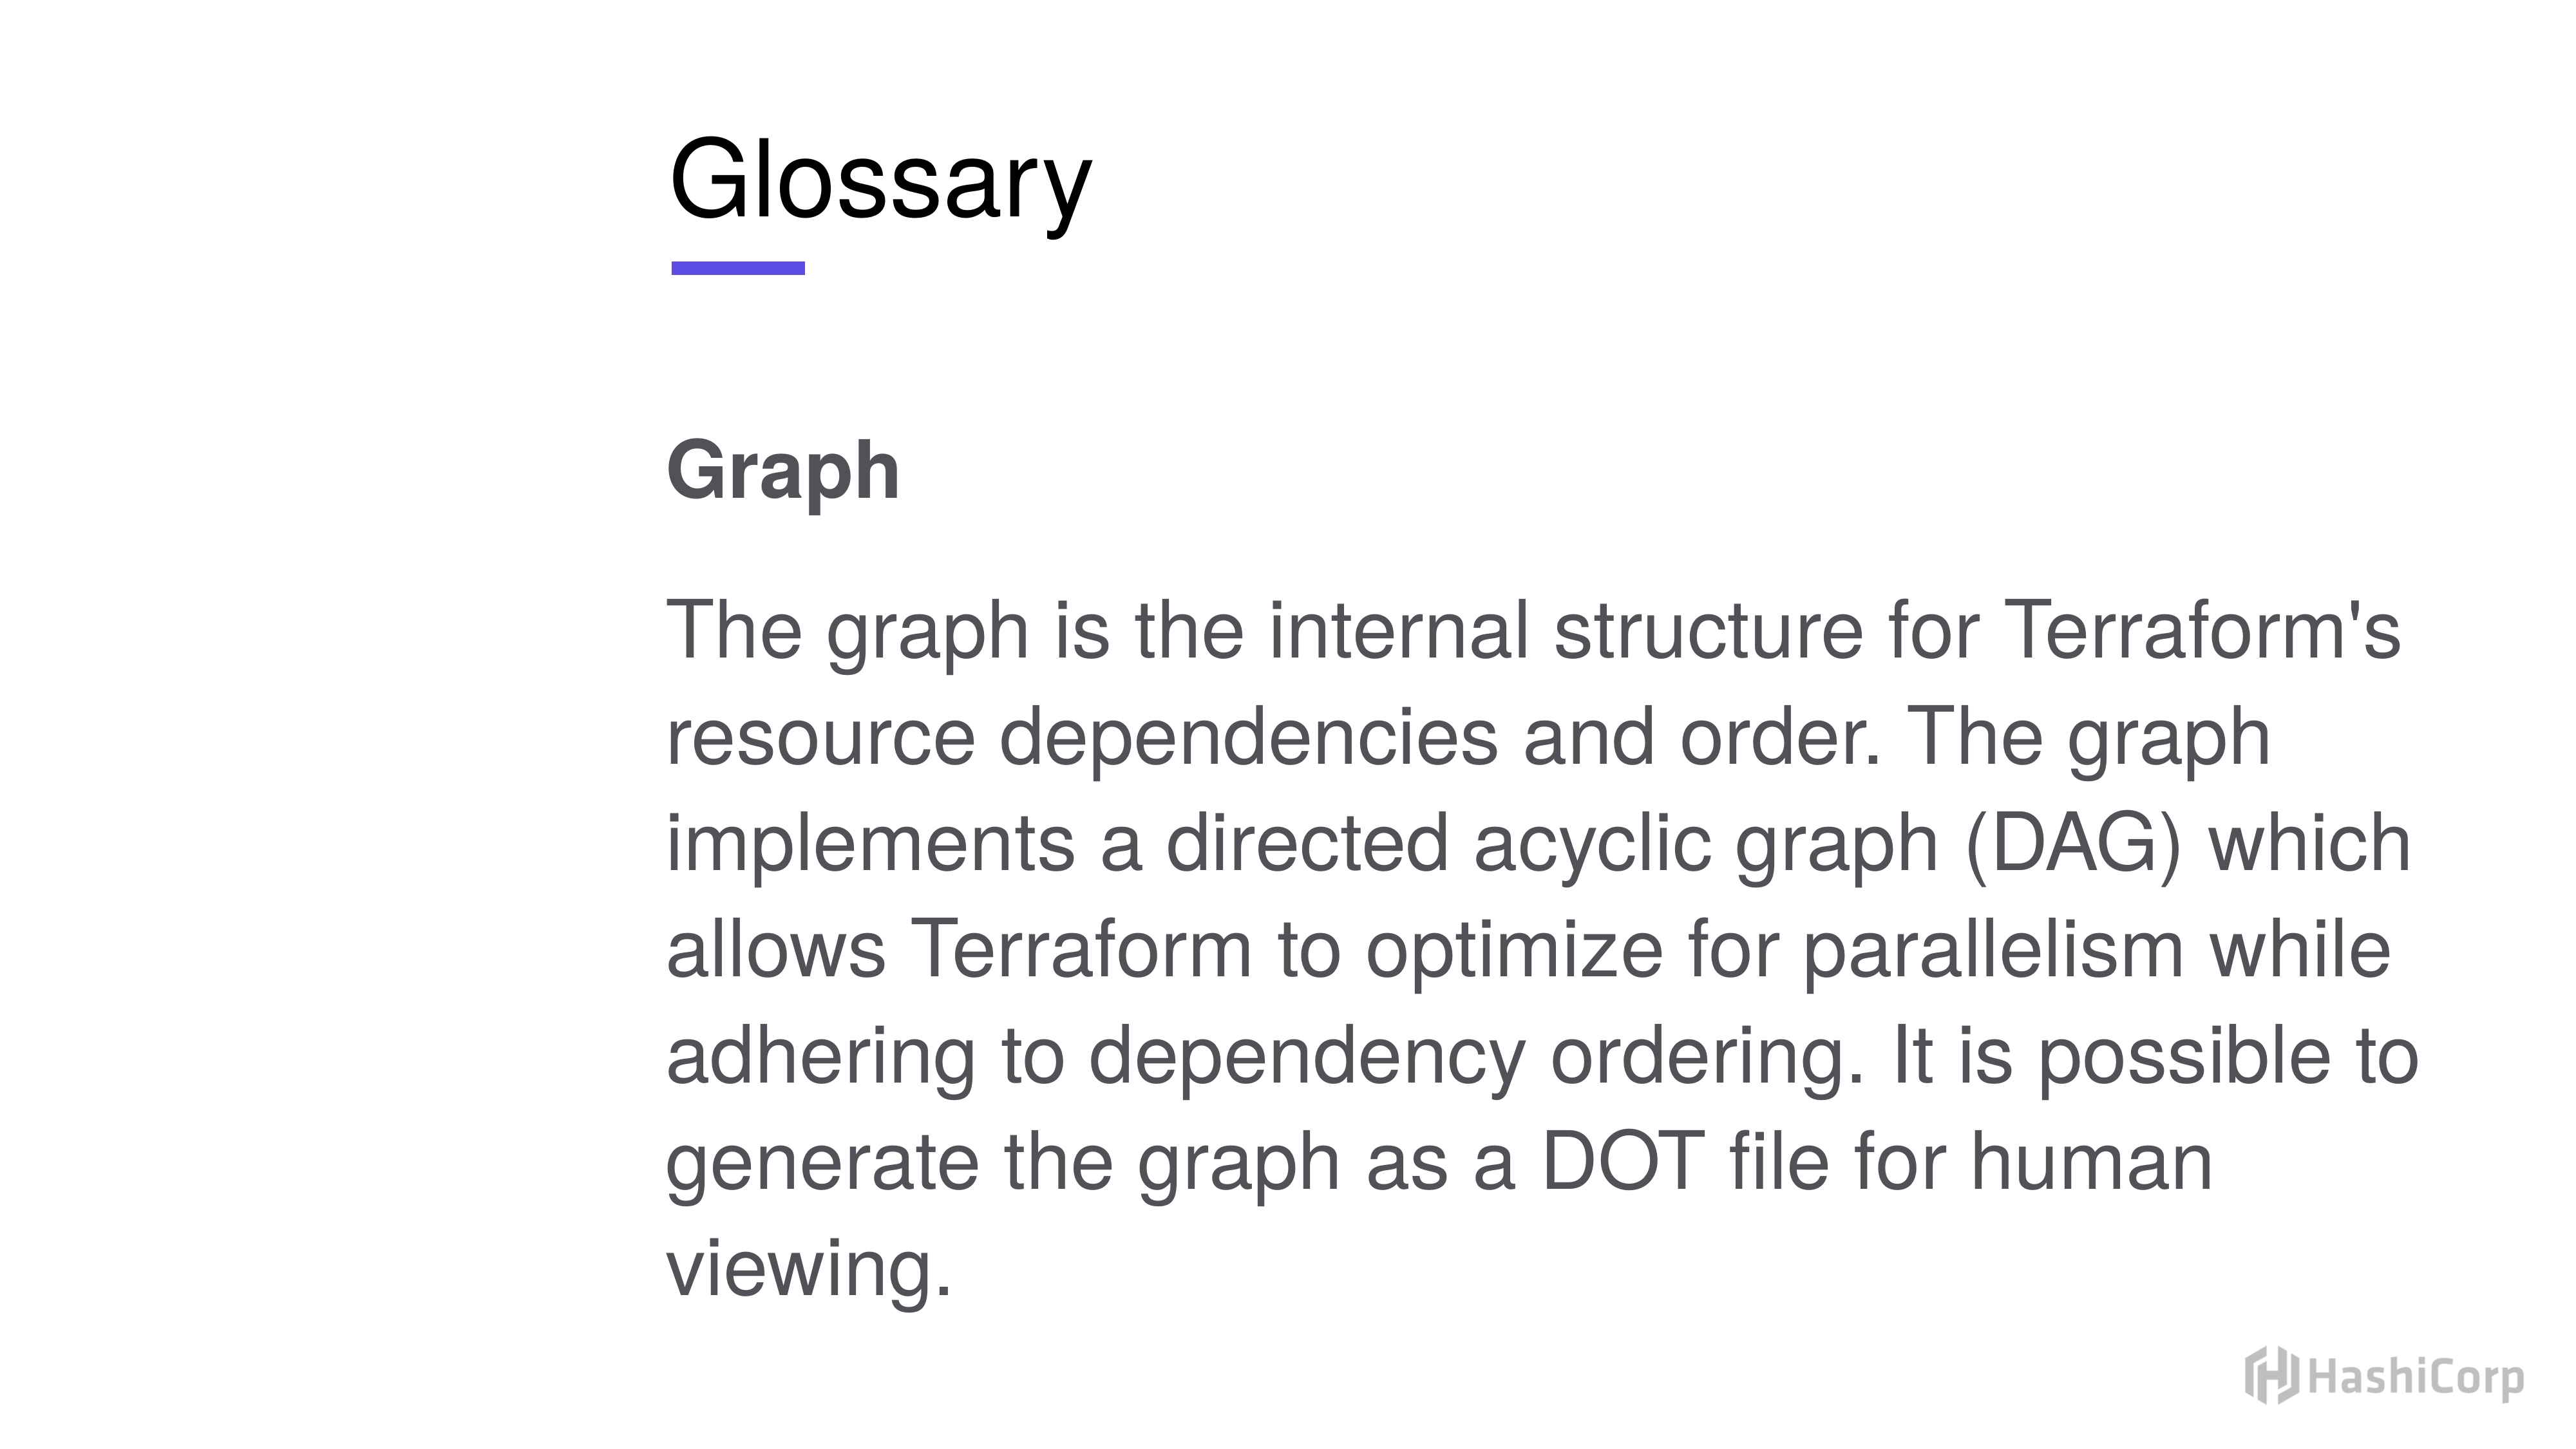

# Glossary
Graph
The graph is the internal structure for Terraform's resource dependencies and order. The graph implements a directed acyclic graph (DAG) which allows Terraform to optimize for parallelism while adhering to dependency ordering. It is possible to generate the graph as a DOT file for human viewing.
350